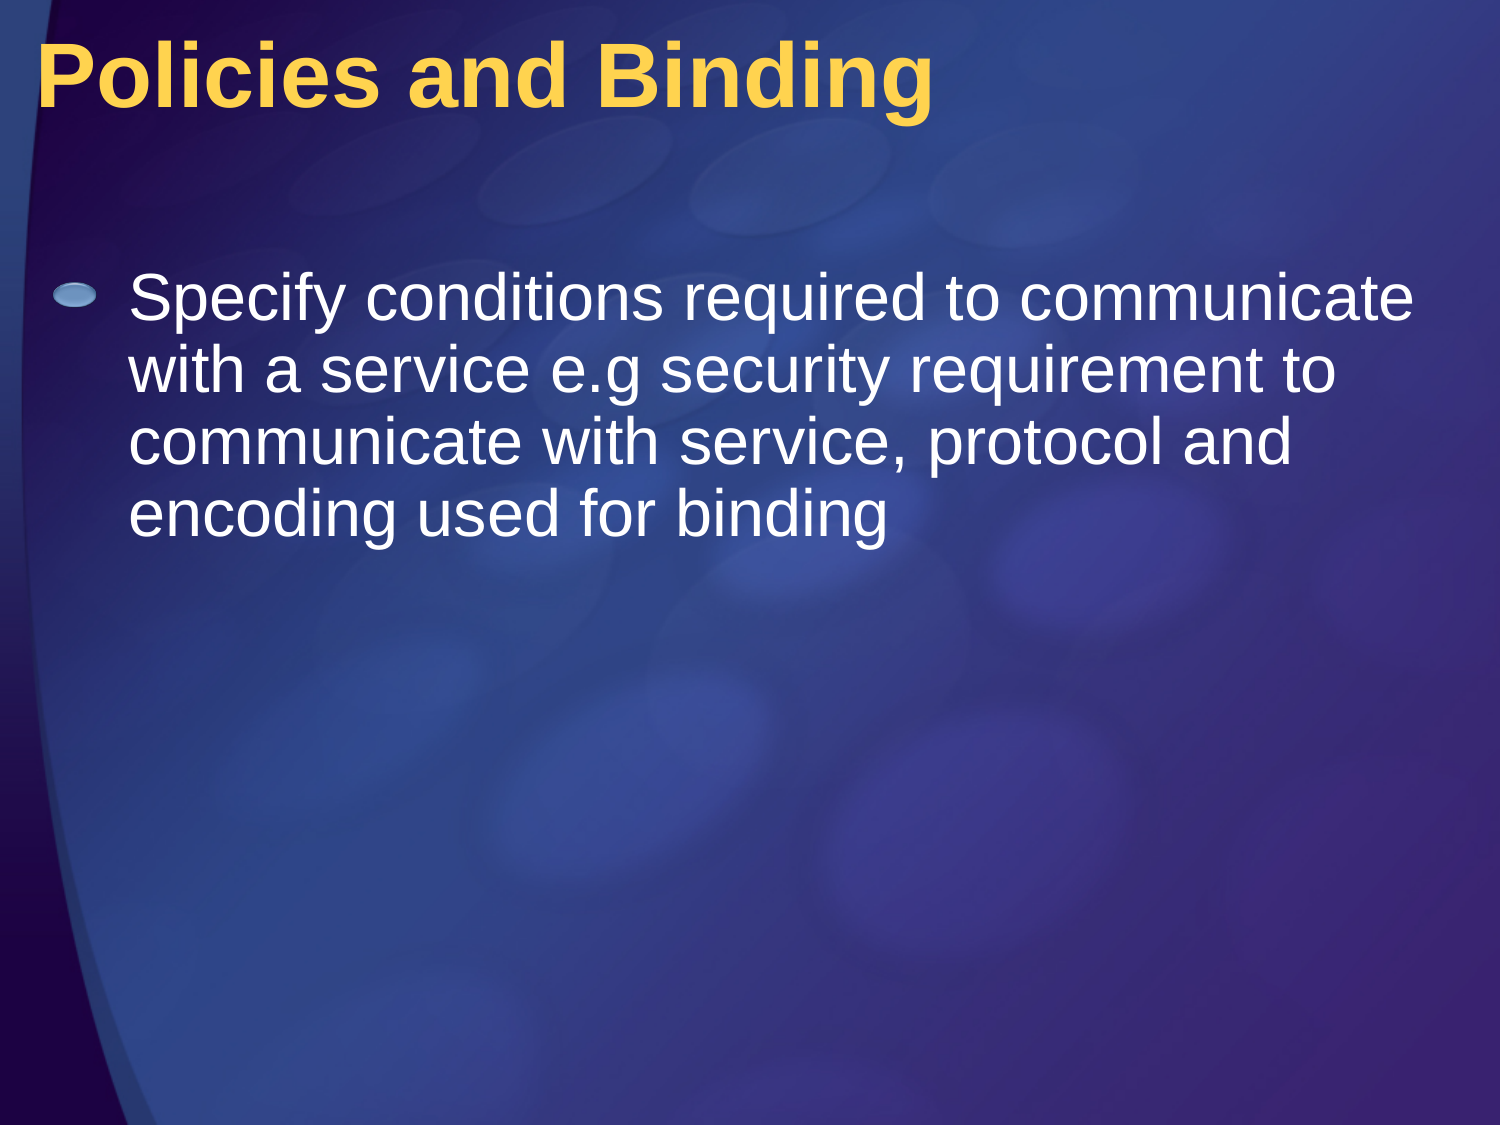

# Policies and Binding
Specify conditions required to communicate with a service e.g security requirement to communicate with service, protocol and encoding used for binding